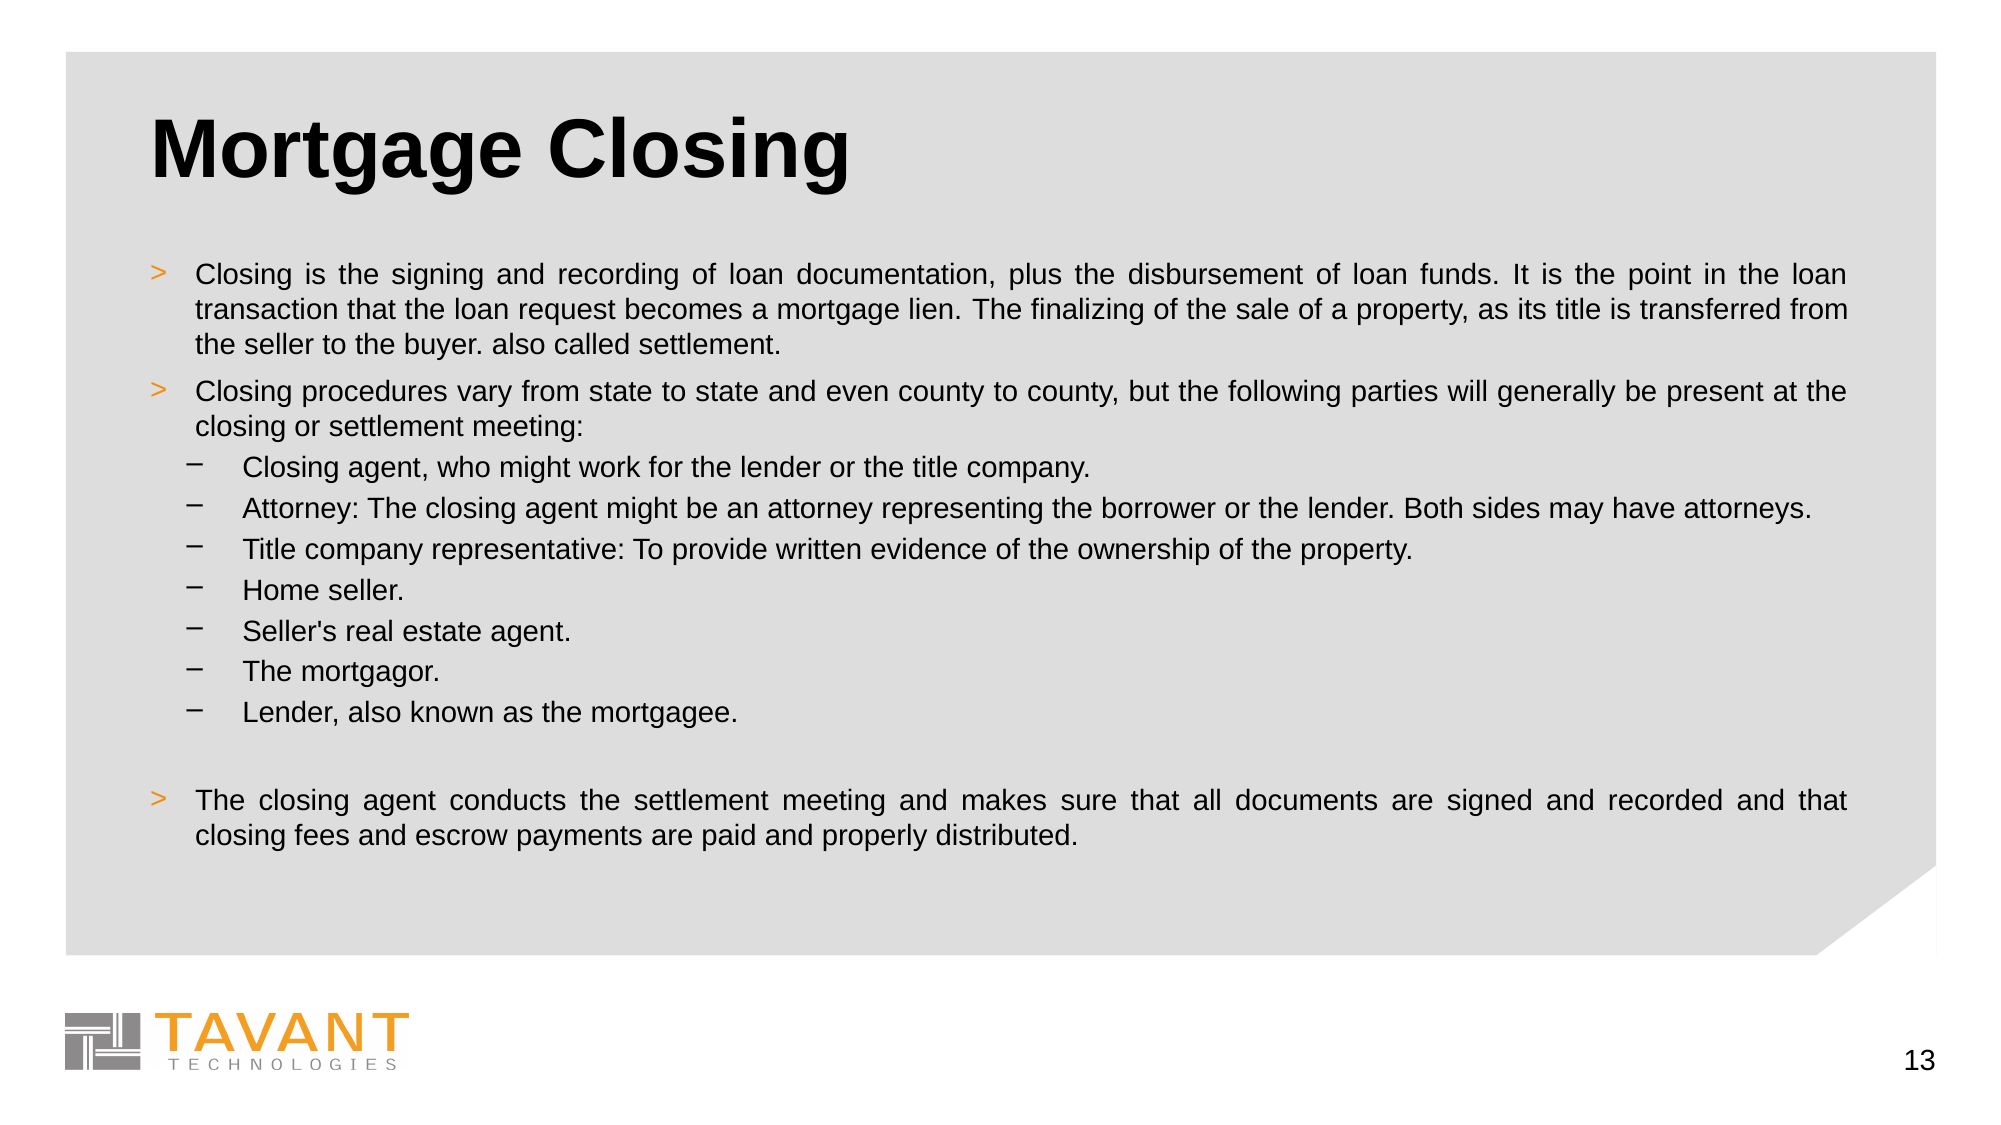

# Mortgage Closing
Closing is the signing and recording of loan documentation, plus the disbursement of loan funds. It is the point in the loan transaction that the loan request becomes a mortgage lien. The finalizing of the sale of a property, as its title is transferred from the seller to the buyer. also called settlement.
Closing procedures vary from state to state and even county to county, but the following parties will generally be present at the closing or settlement meeting:
Closing agent, who might work for the lender or the title company.
Attorney: The closing agent might be an attorney representing the borrower or the lender. Both sides may have attorneys.
Title company representative: To provide written evidence of the ownership of the property.
Home seller.
Seller's real estate agent.
The mortgagor.
Lender, also known as the mortgagee.

The closing agent conducts the settlement meeting and makes sure that all documents are signed and recorded and that closing fees and escrow payments are paid and properly distributed.

13